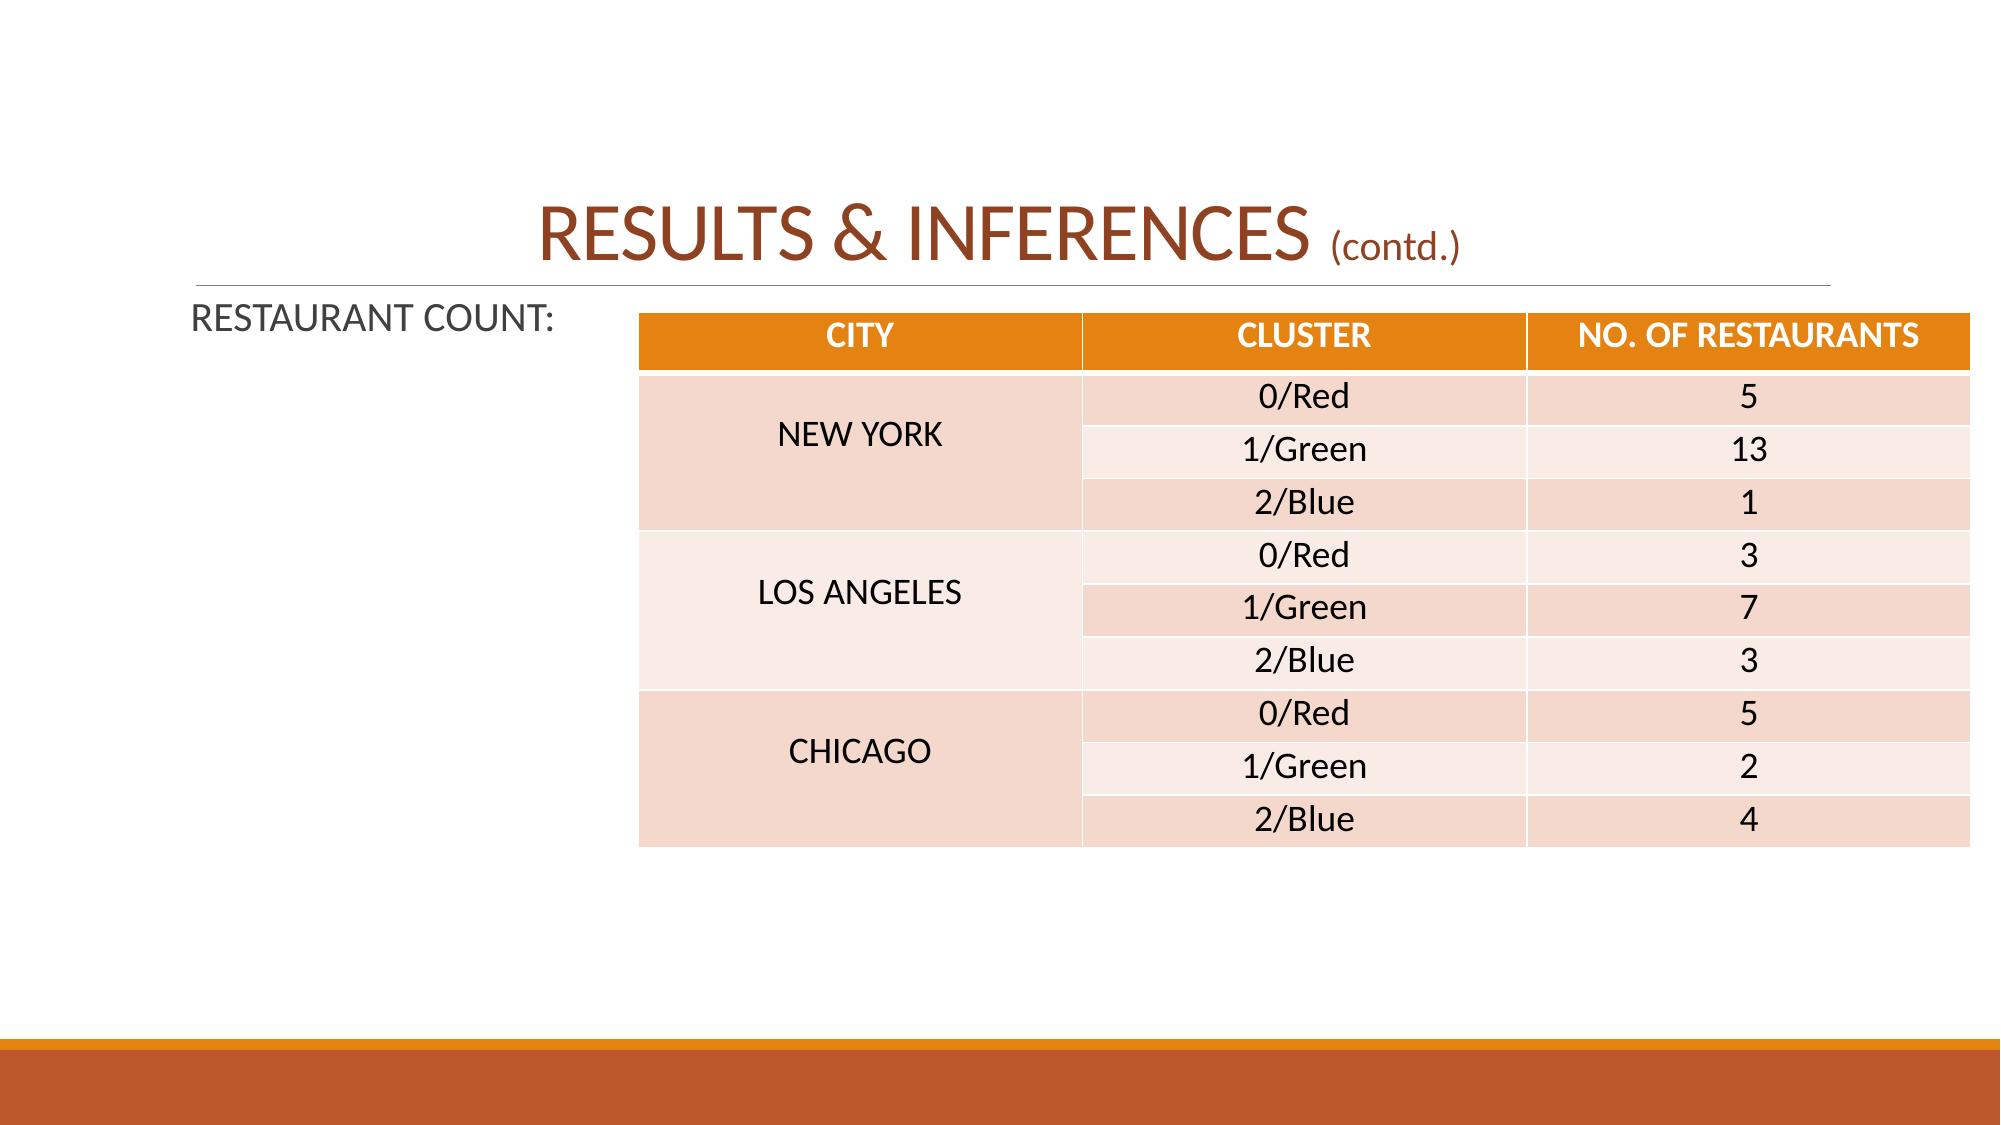

RESULTS & INFERENCES (contd.)
RESTAURANT COUNT:

| CITY | CLUSTER | NO. OF RESTAURANTS |
| --- | --- | --- |
| NEW YORK | 0/Red | 5 |
|  | 1/Green | 13 |
|  | 2/Blue | 1 |
| LOS ANGELES | 0/Red | 3 |
|  | 1/Green | 7 |
|  | 2/Blue | 3 |
| CHICAGO | 0/Red | 5 |
|  | 1/Green | 2 |
|  | 2/Blue | 4 |